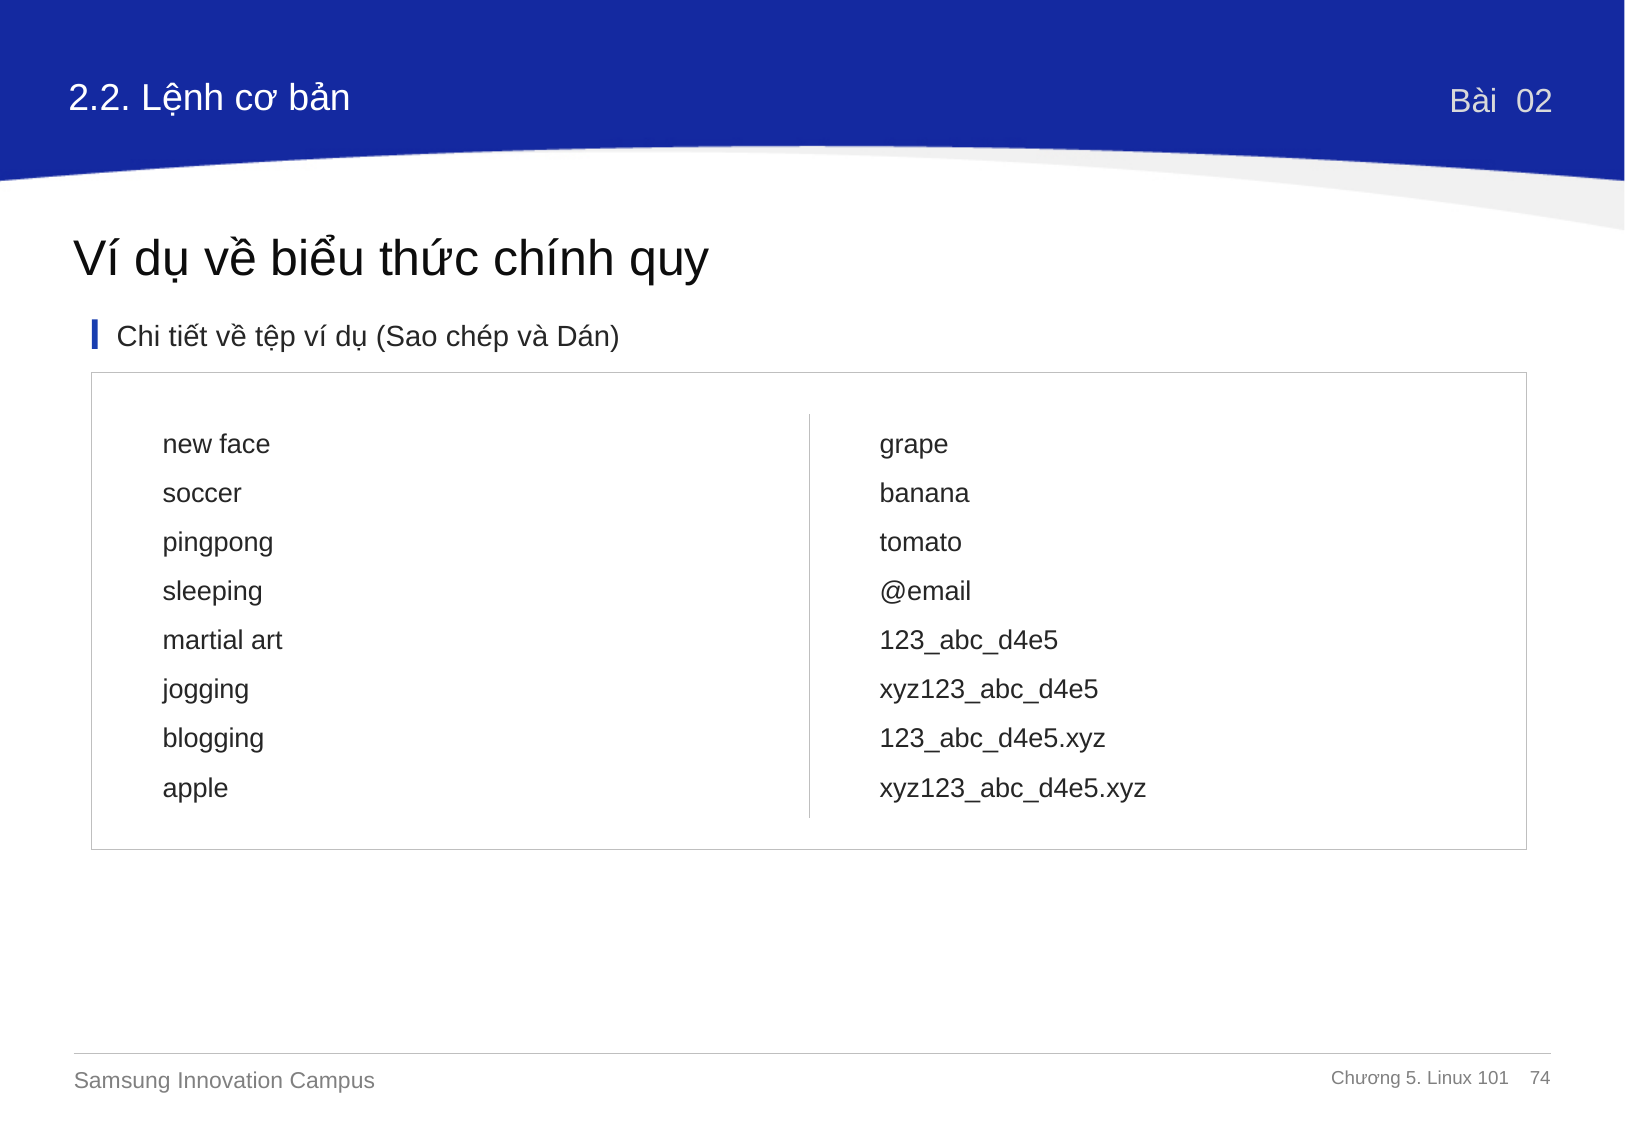

2.2. Lệnh cơ bản
Bài  02
Ví dụ về biểu thức chính quy
Chi tiết về tệp ví dụ (Sao chép và Dán)

new face
soccer
pingpong
sleeping
martial art
jogging
blogging
apple
grape
banana
tomato
@email
123_abc_d4e5
xyz123_abc_d4e5
123_abc_d4e5.xyz
xyz123_abc_d4e5.xyz